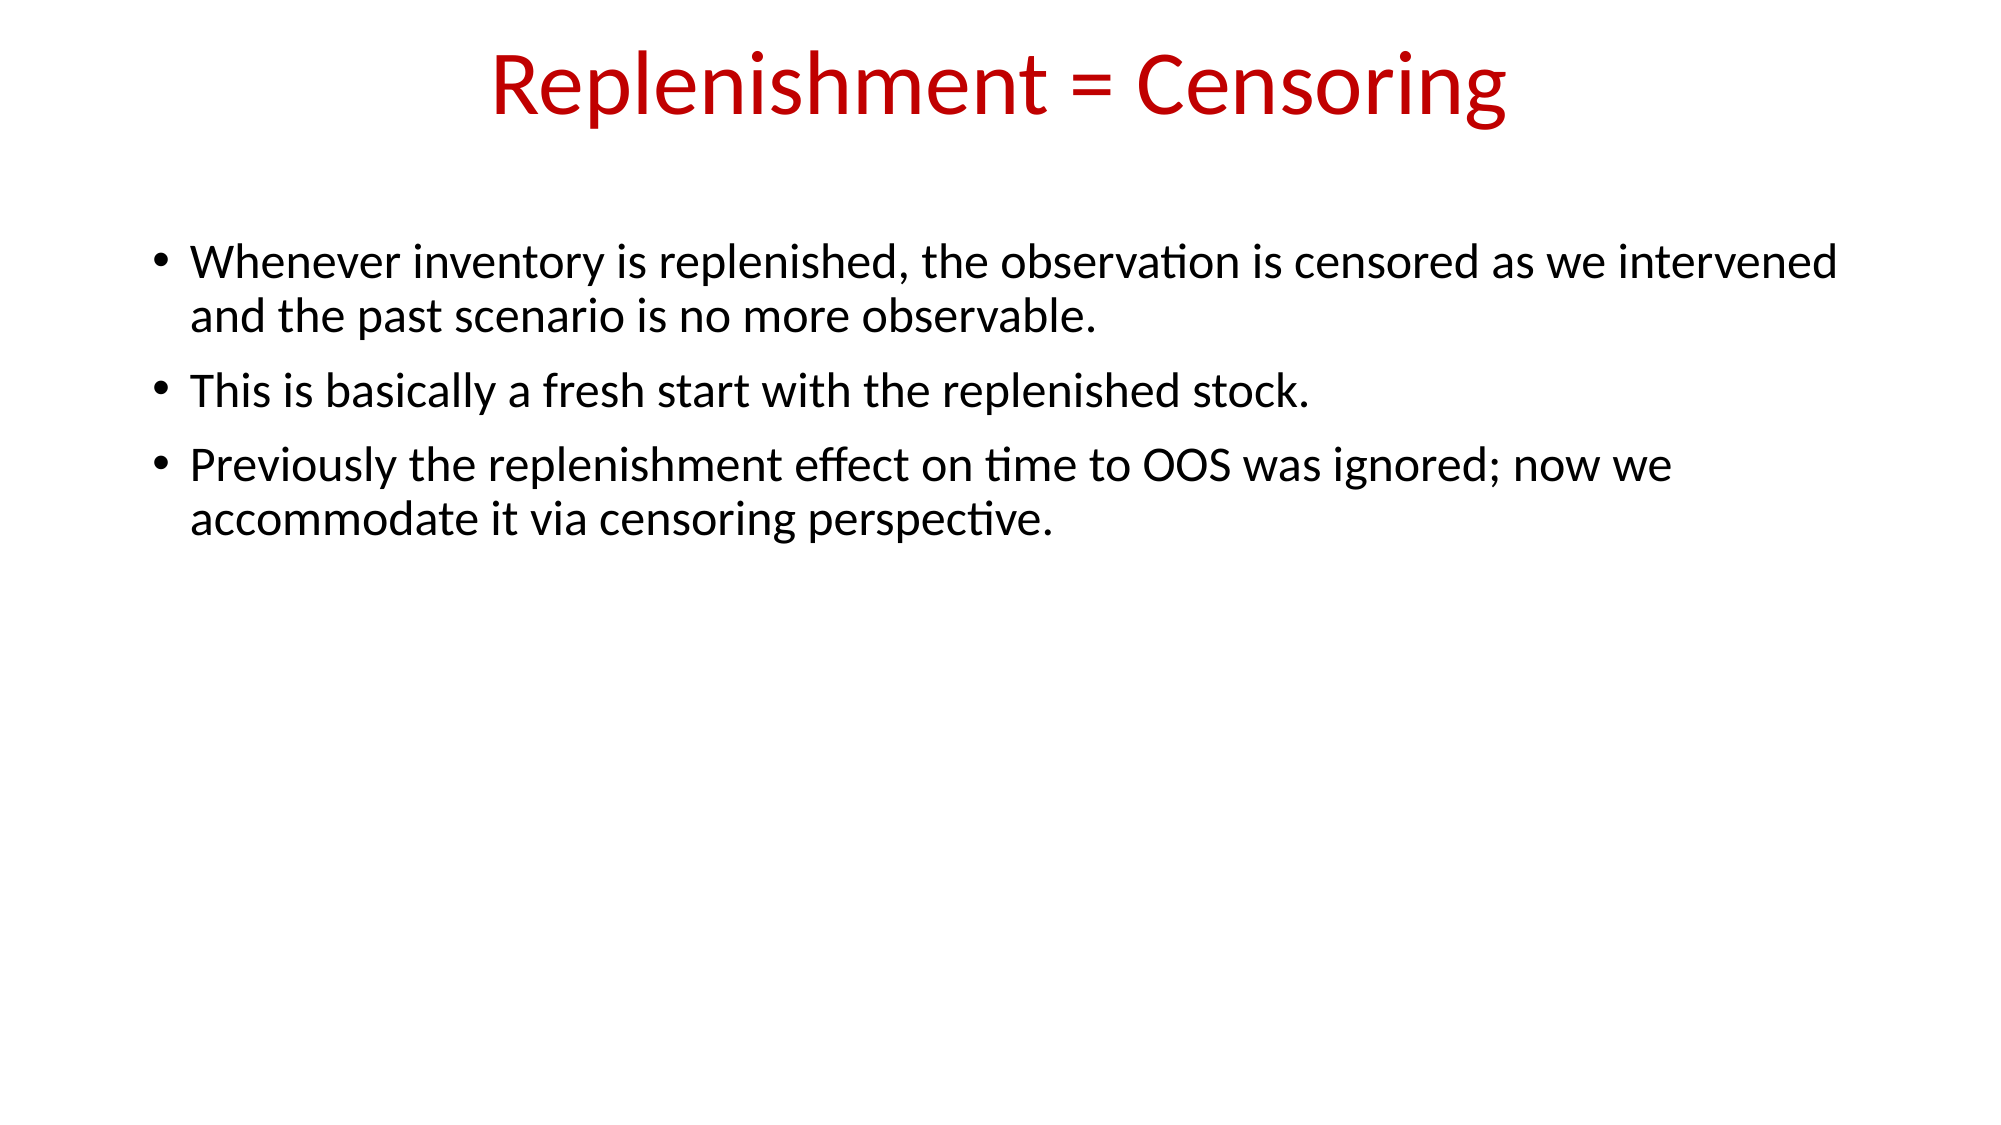

# Replenishment = Censoring
Whenever inventory is replenished, the observation is censored as we intervened and the past scenario is no more observable.
This is basically a fresh start with the replenished stock.
Previously the replenishment effect on time to OOS was ignored; now we accommodate it via censoring perspective.